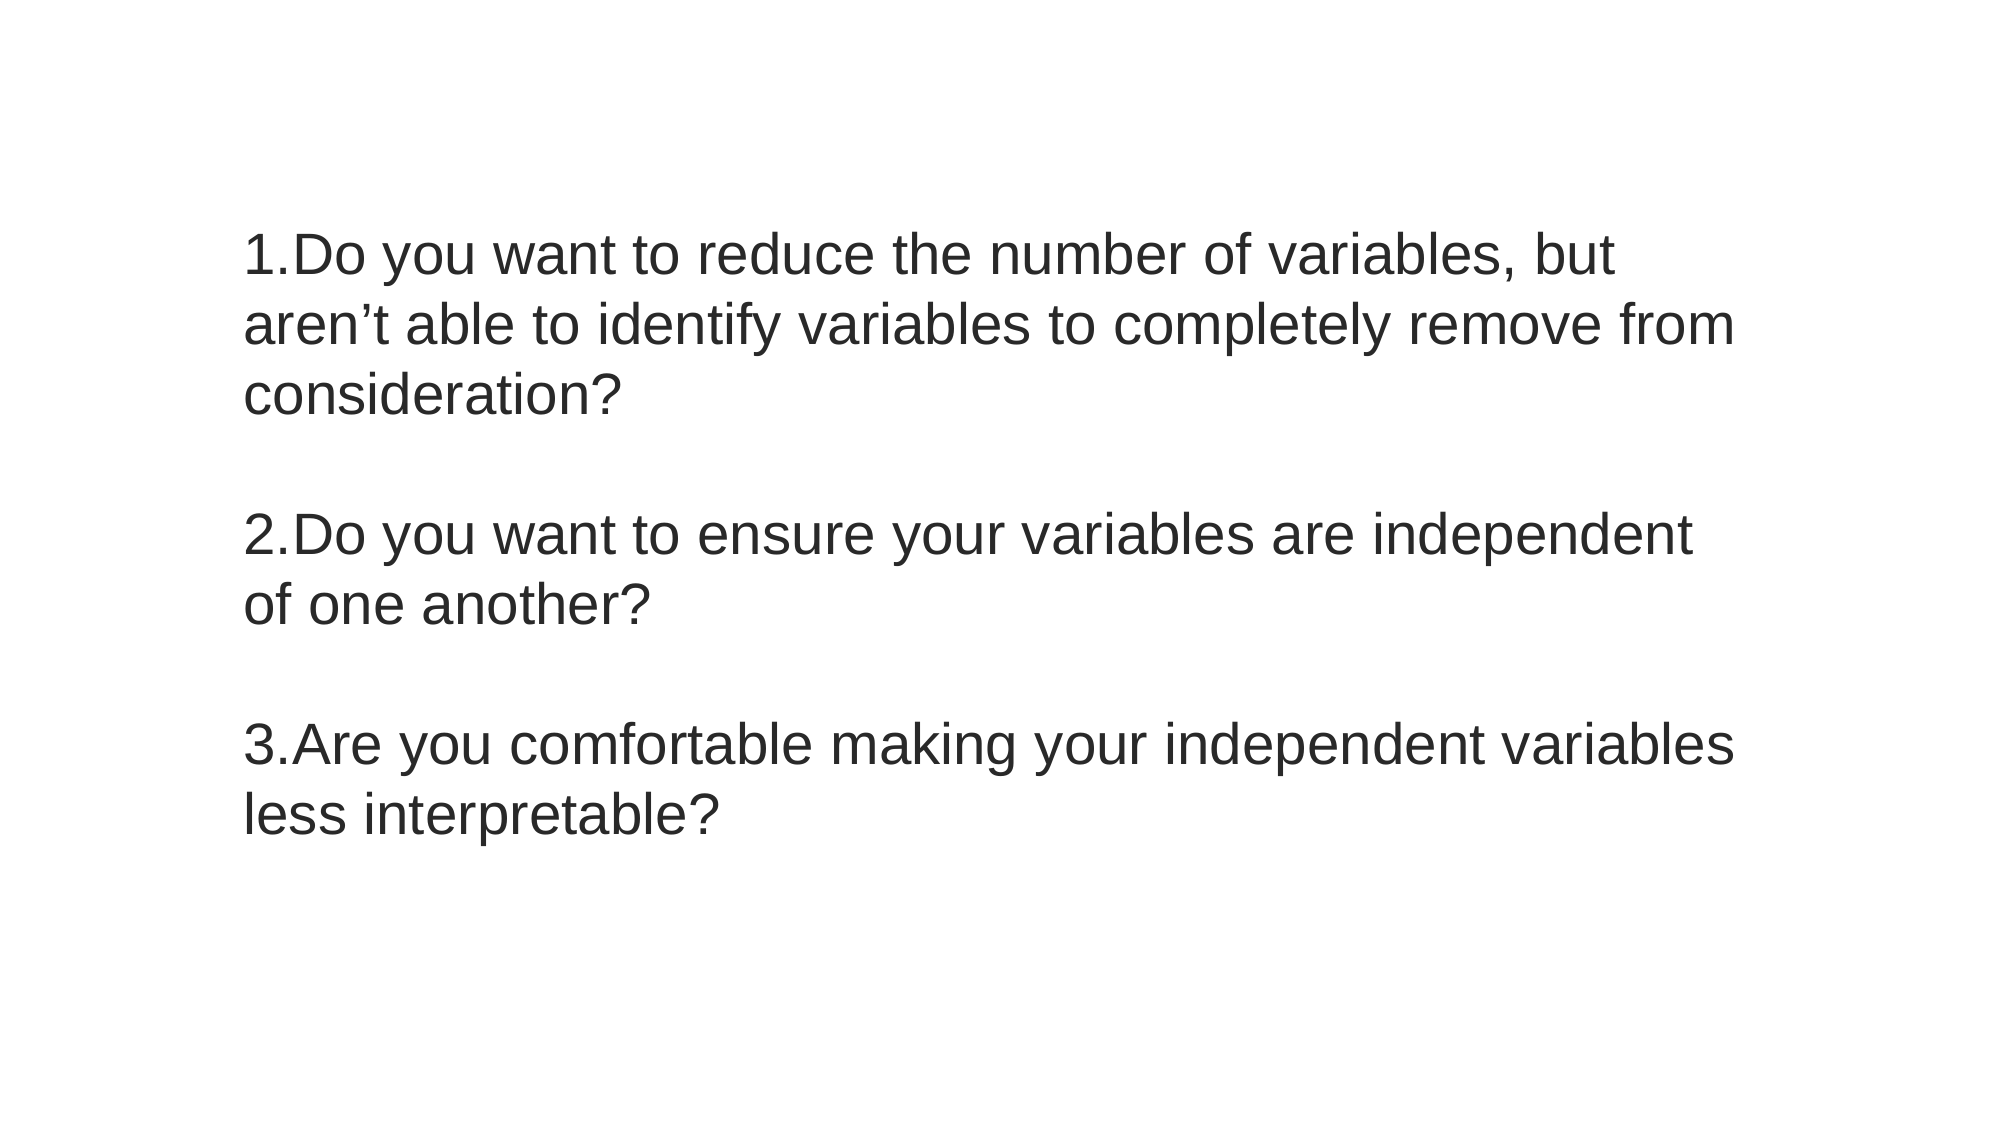

Do you want to reduce the number of variables, but aren’t able to identify variables to completely remove from consideration?

Do you want to ensure your variables are independent of one another?

Are you comfortable making your independent variables less interpretable?